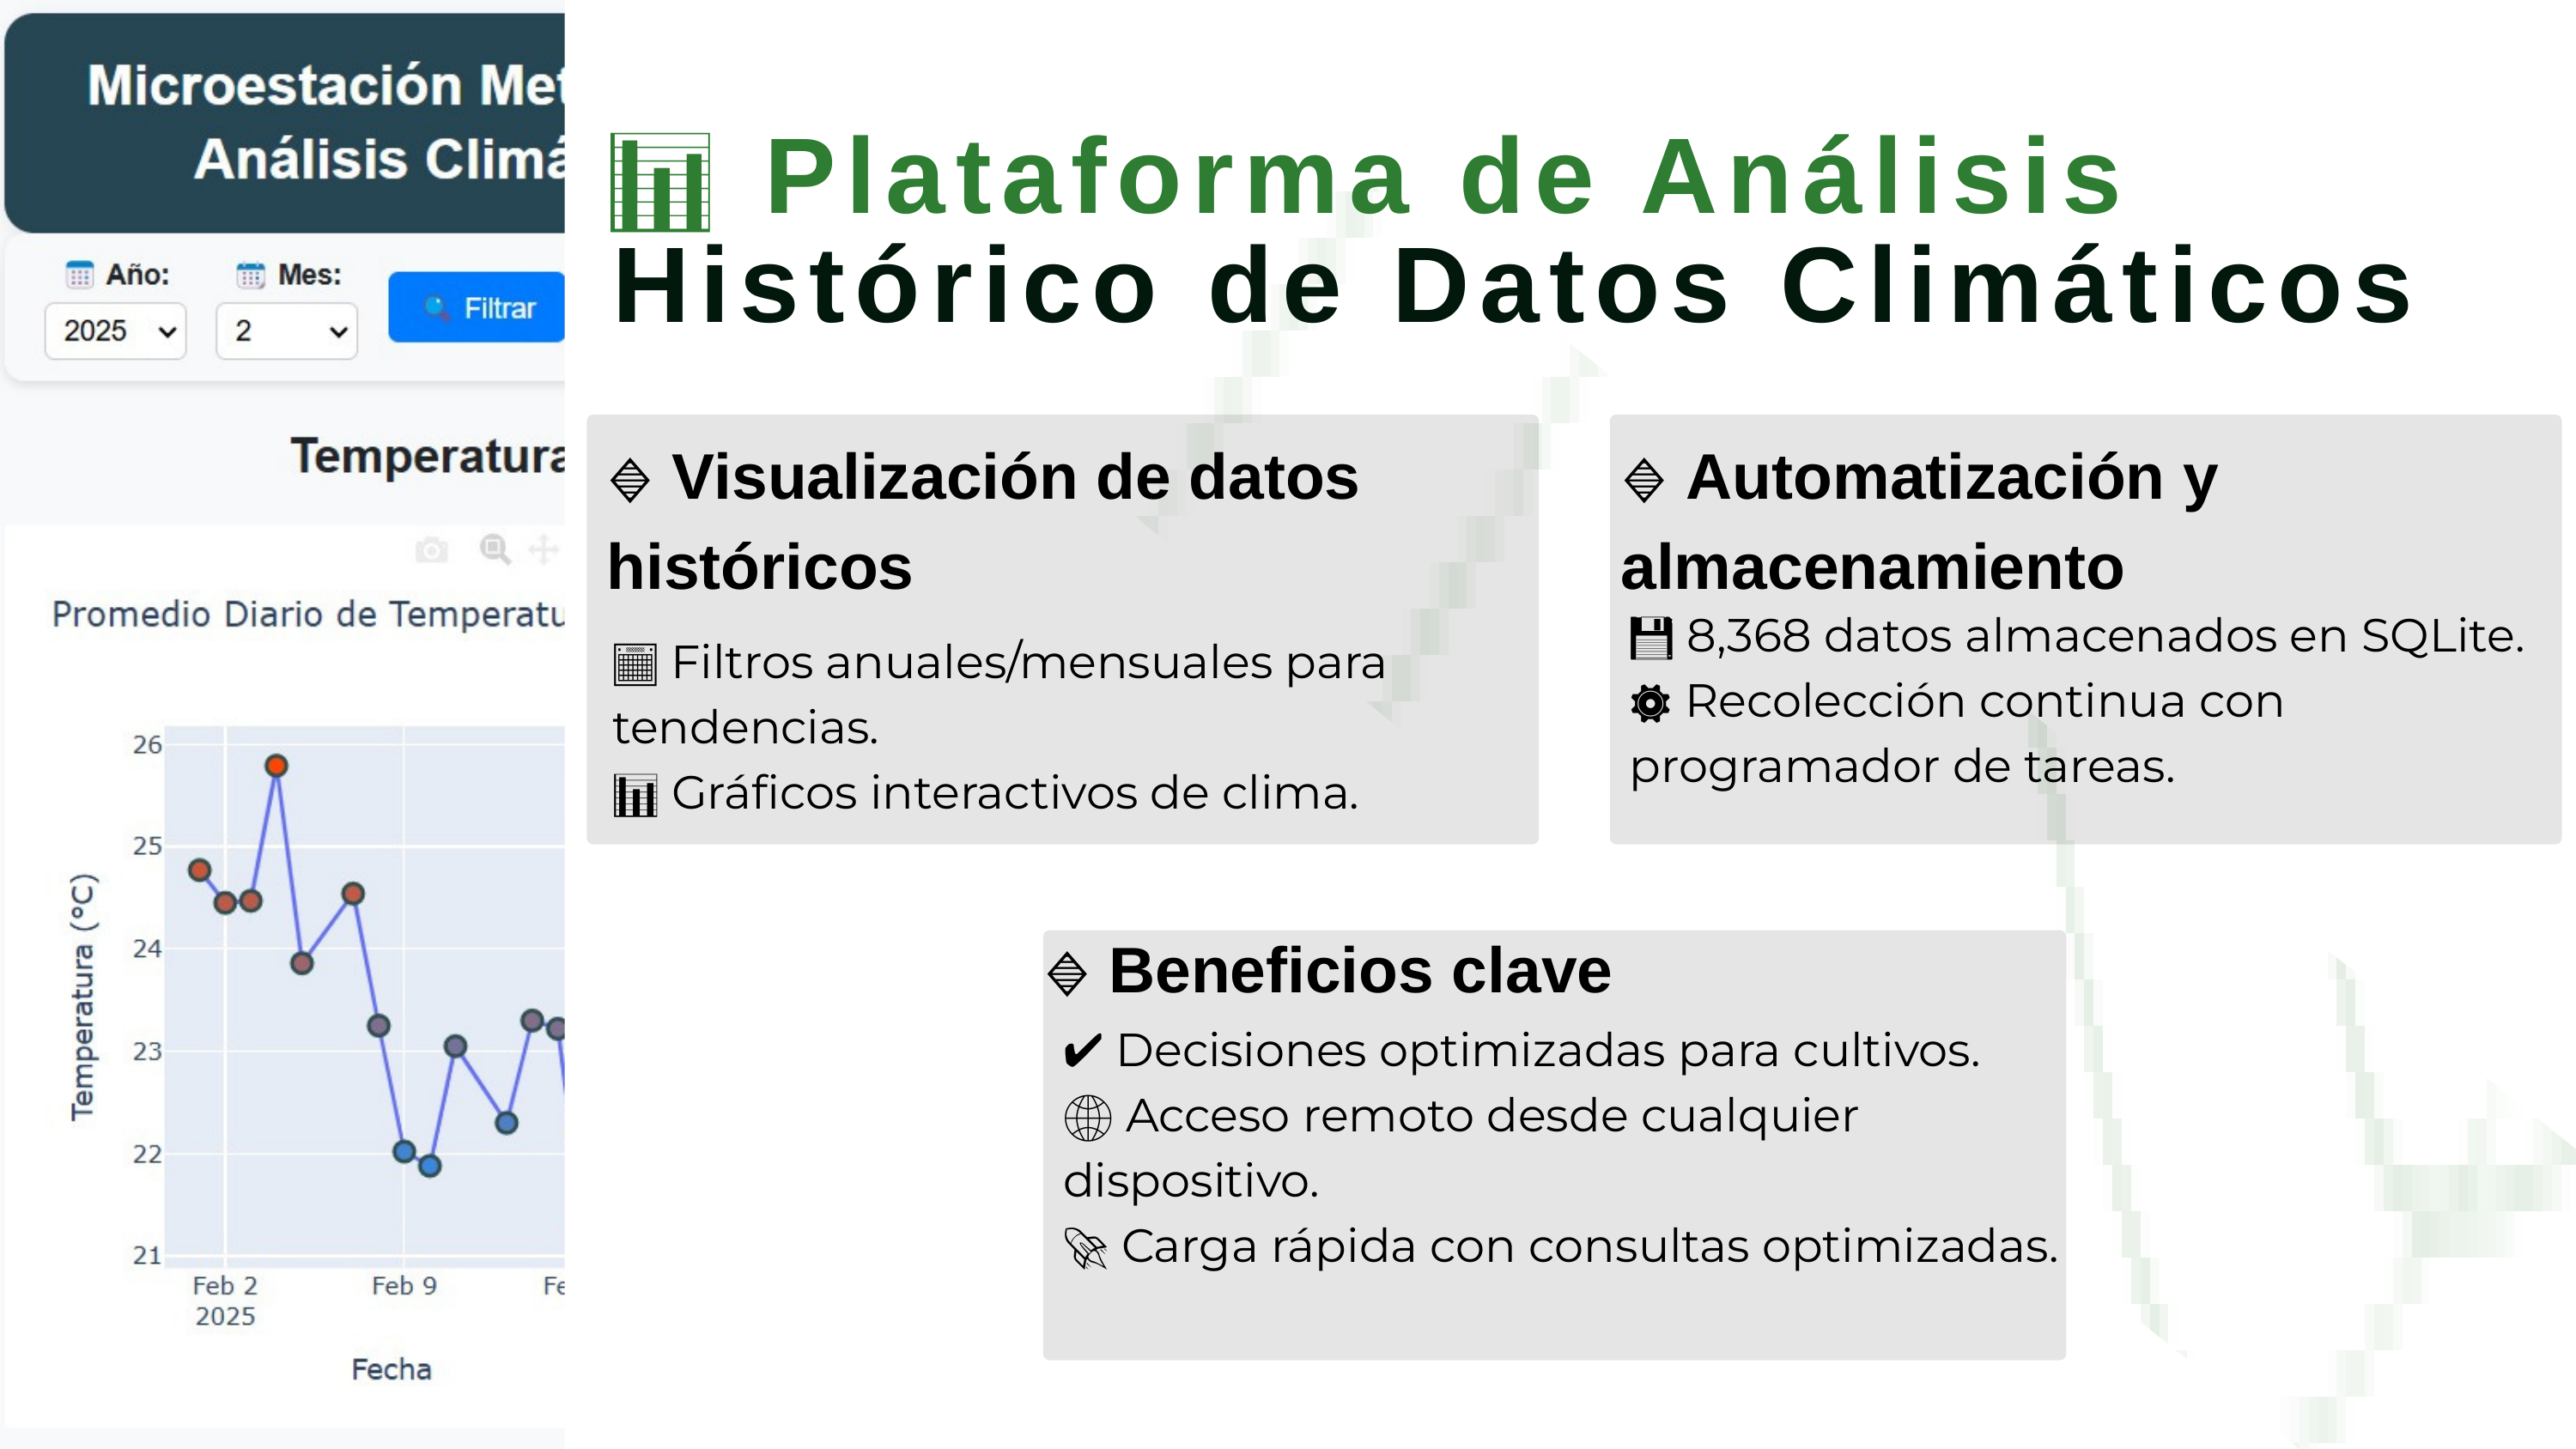

📊 Plataforma de Análisis
Histórico de Datos Climáticos

🔹 Visualización de datos históricos
🔹 Automatización y almacenamiento

💾 8,368 datos almacenados en SQLite.
⚙️ Recolección continua con programador de tareas.
📅 Filtros anuales/mensuales para tendencias.
📊 Gráficos interactivos de clima.
🔹 Beneficios clave

✔️ Decisiones optimizadas para cultivos.
🌐 Acceso remoto desde cualquier dispositivo.
🚀 Carga rápida con consultas optimizadas.